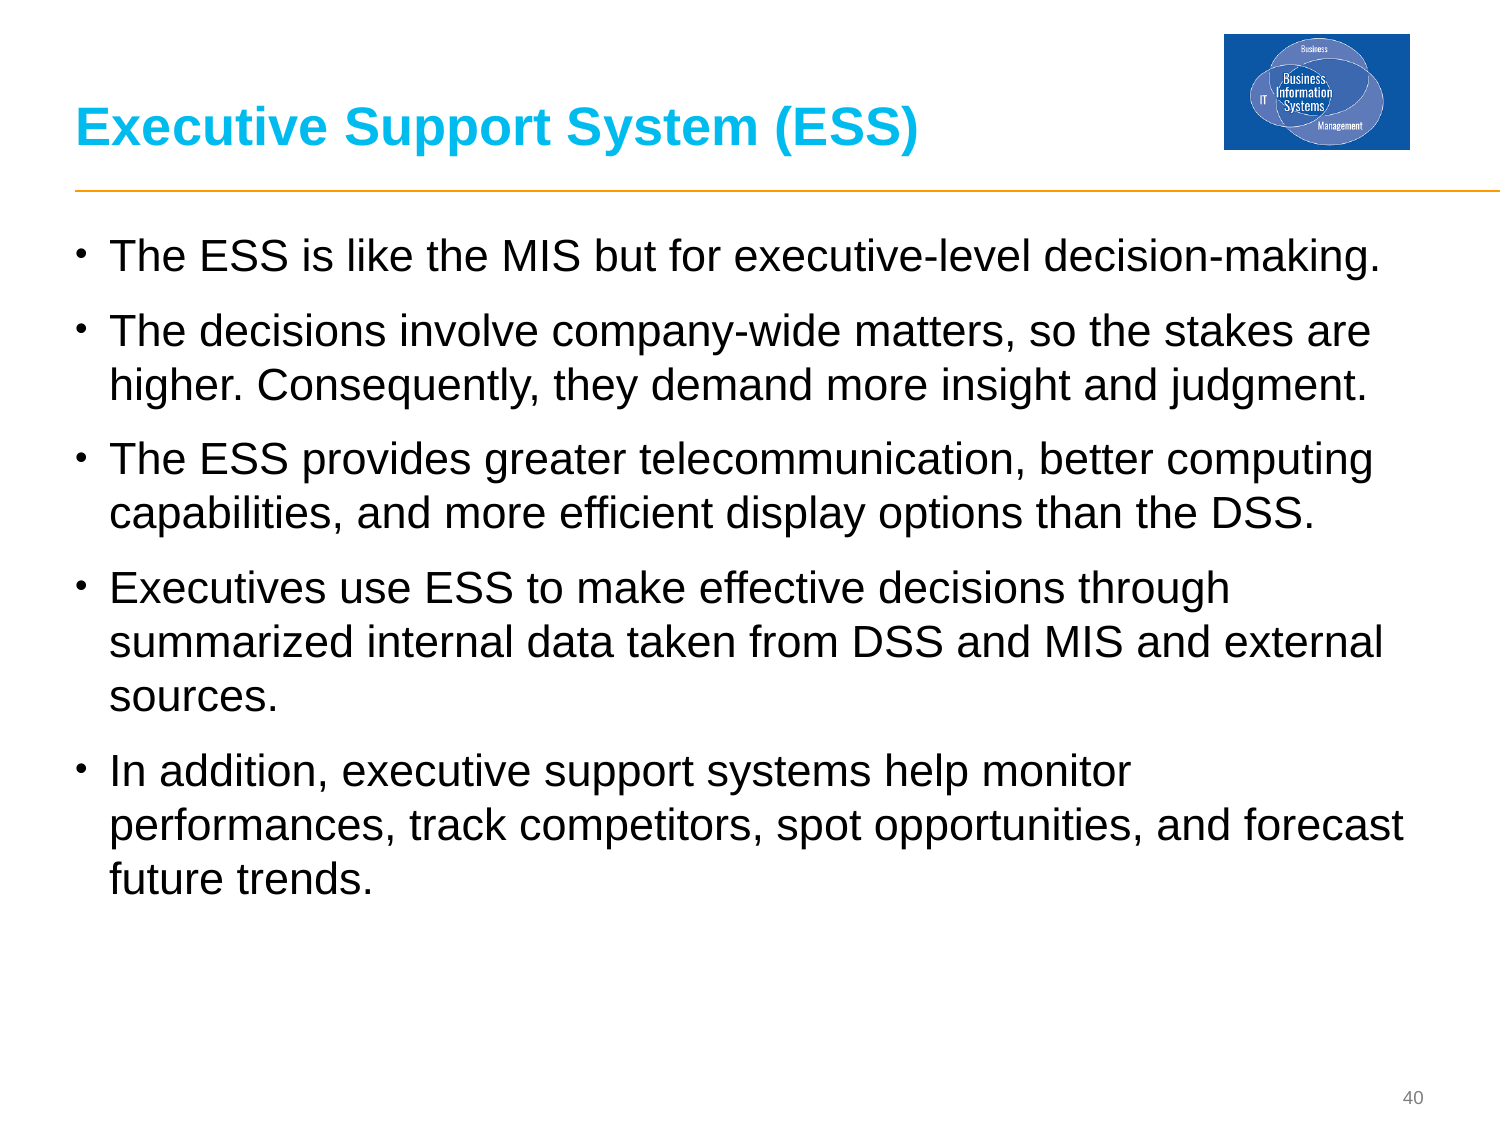

# Executive Support System (ESS)
The ESS is like the MIS but for executive-level decision-making.
The decisions involve company-wide matters, so the stakes are higher. Consequently, they demand more insight and judgment.
The ESS provides greater telecommunication, better computing capabilities, and more efficient display options than the DSS.
Executives use ESS to make effective decisions through summarized internal data taken from DSS and MIS and external sources.
In addition, executive support systems help monitor performances, track competitors, spot opportunities, and forecast future trends.